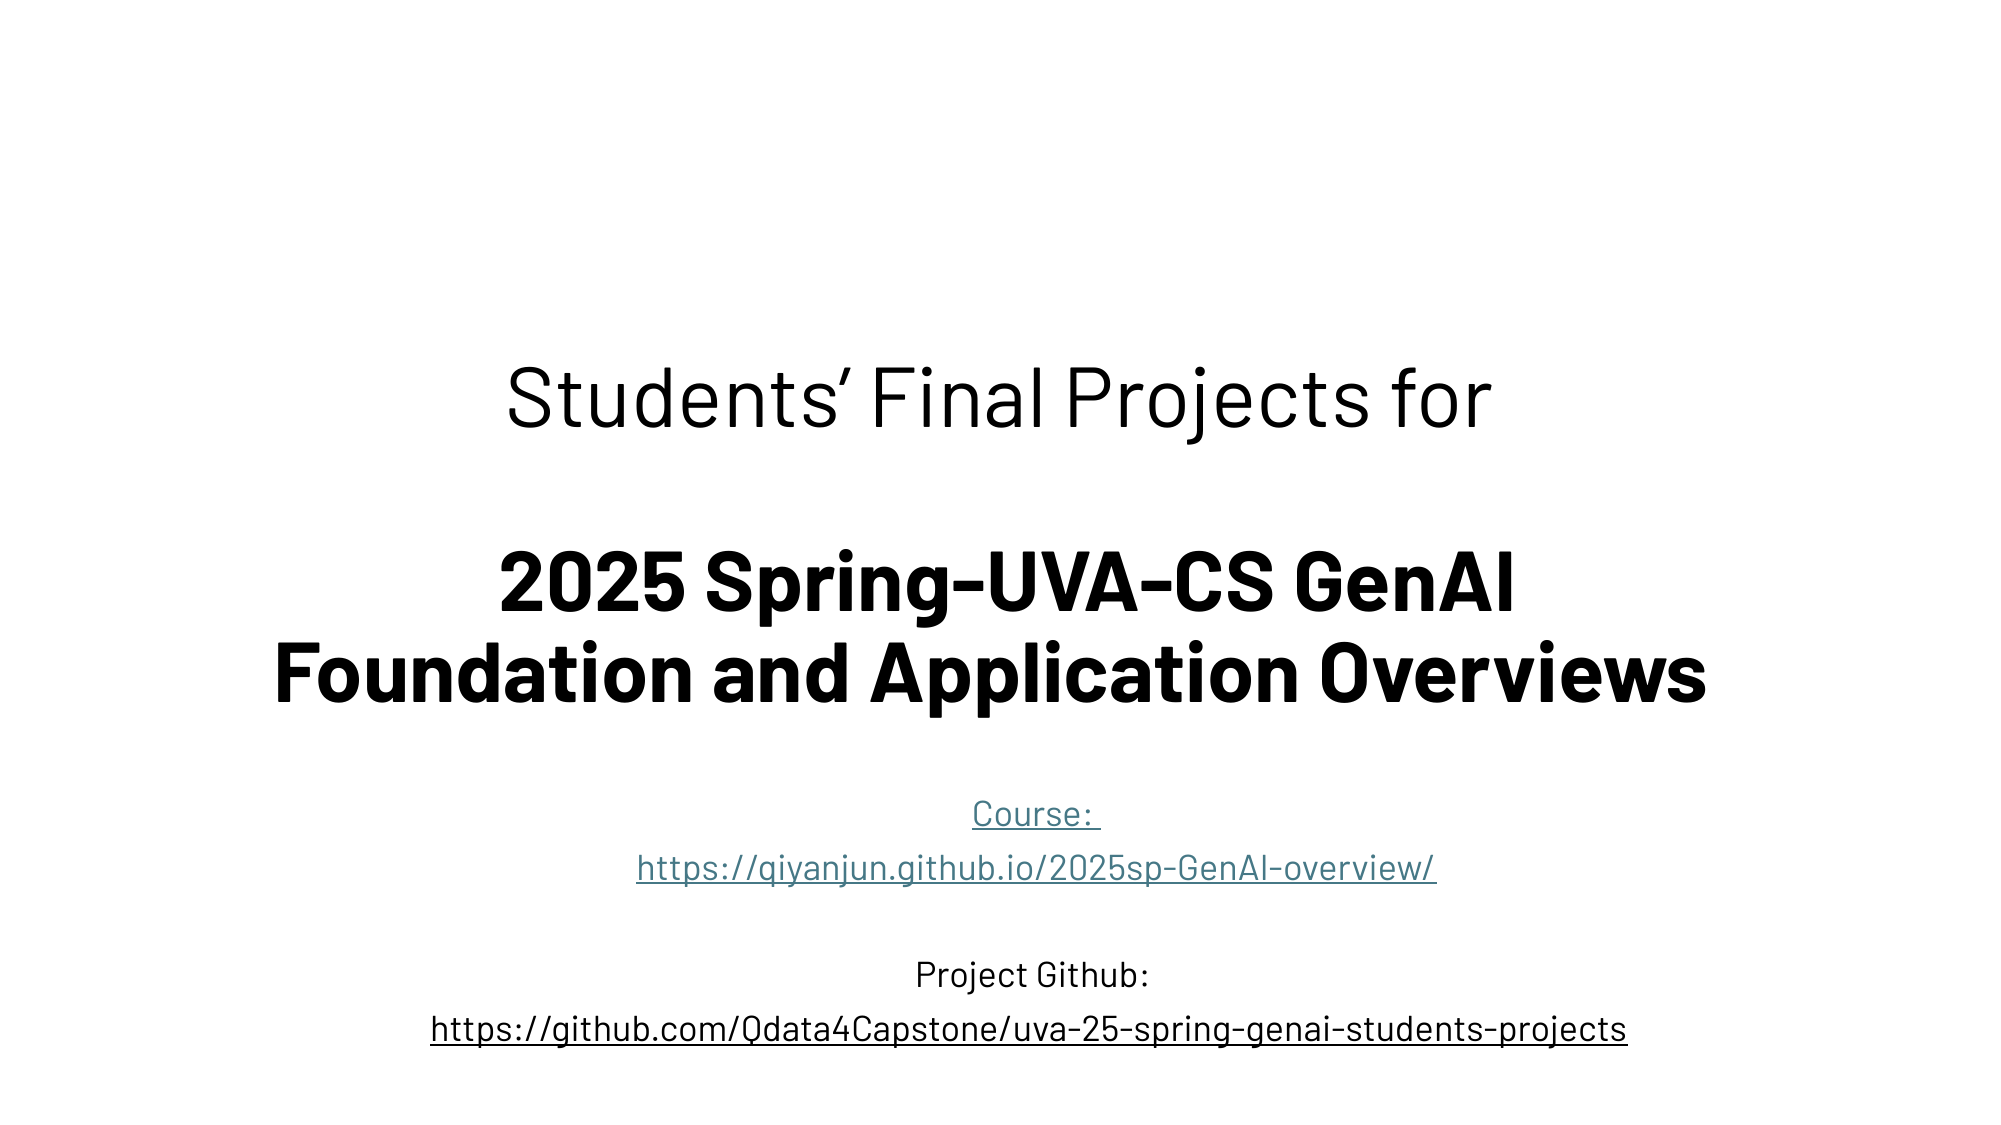

# Students’ Final Projects for 2025 Spring-UVA-CS GenAI Foundation and Application Overviews
Course:
https://qiyanjun.github.io/2025sp-GenAI-overview/

Project Github:
https://github.com/Qdata4Capstone/uva-25-spring-genai-students-projects